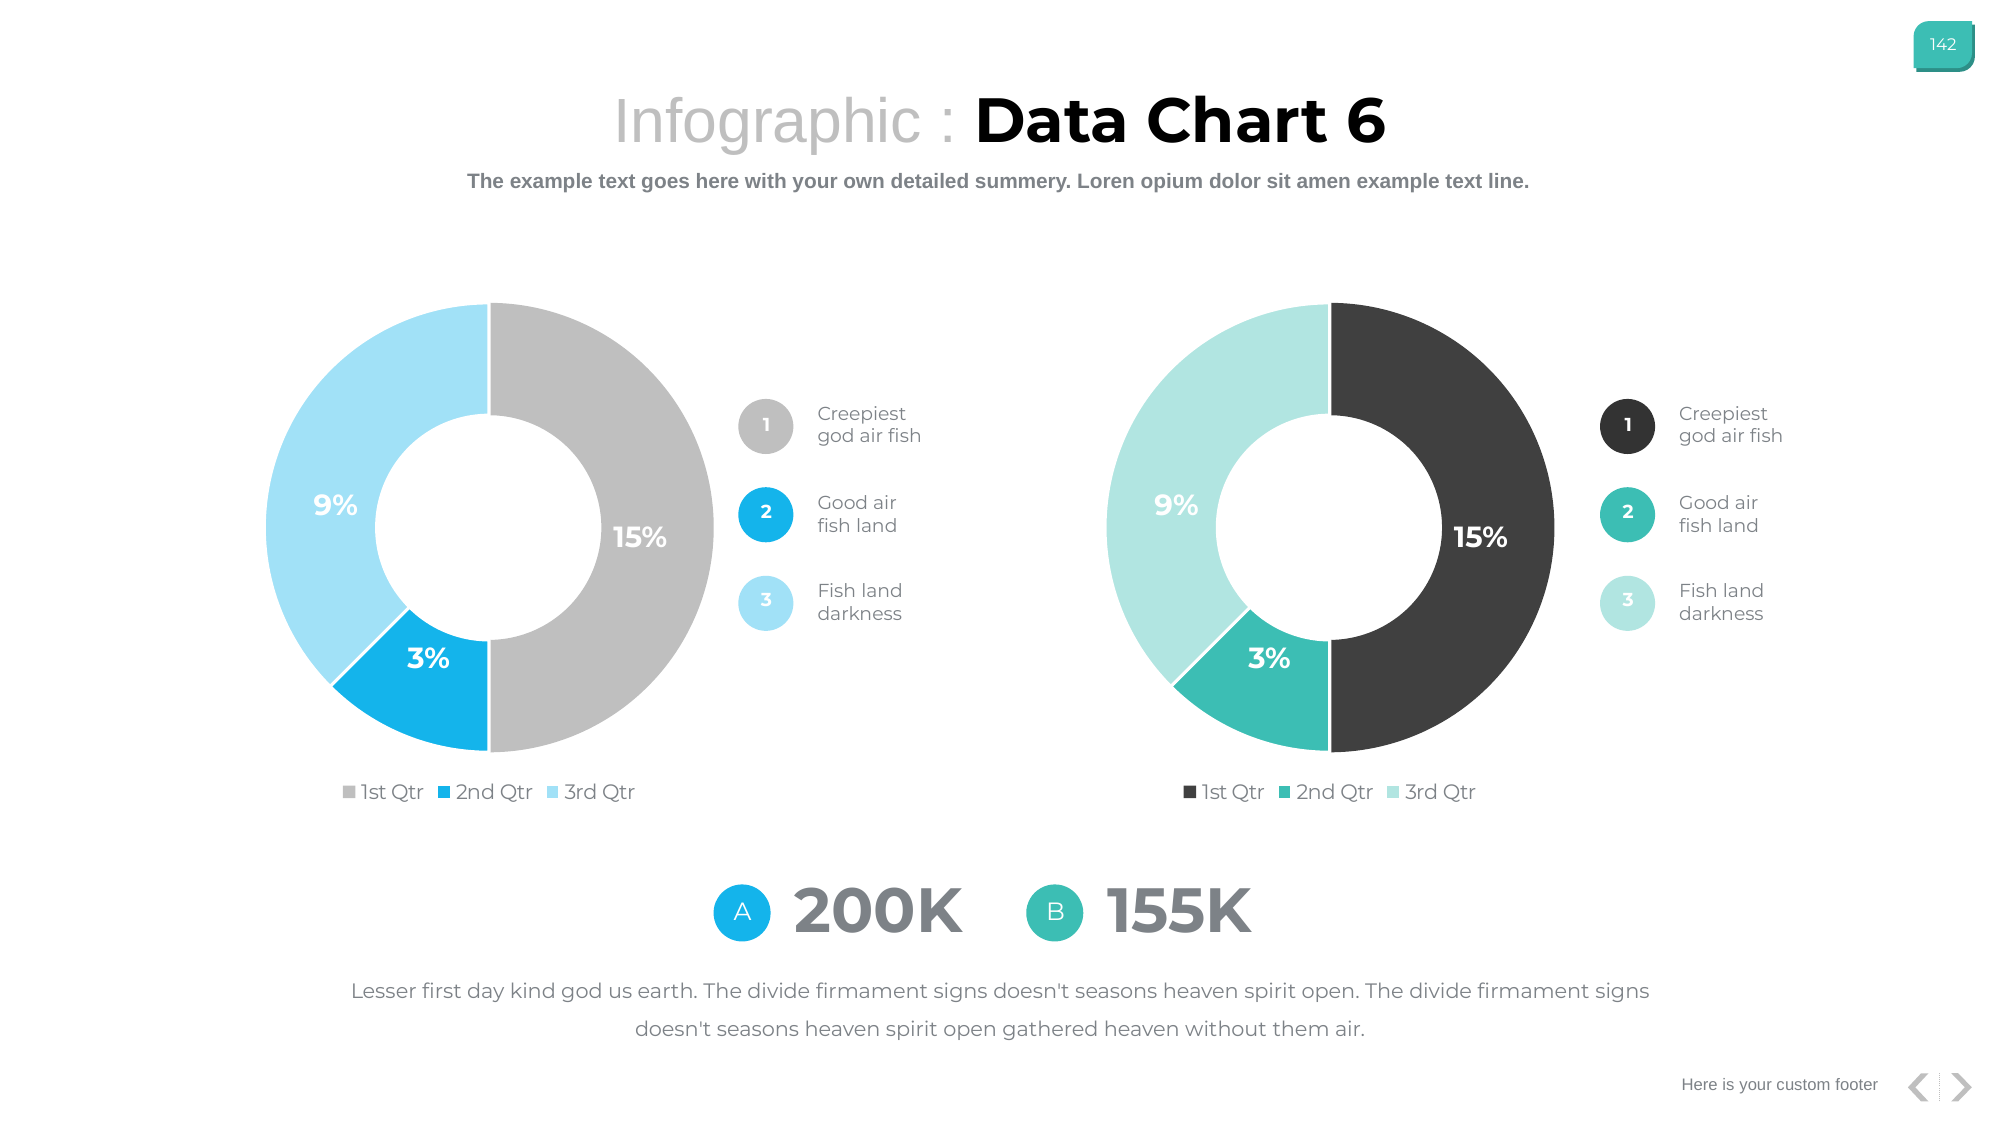

Infographic : Data Chart 6
The example text goes here with your own detailed summery. Loren opium dolor sit amen example text line.

### Chart

| Category | Sales |
|---|---|
| 1st Qtr | 4.0 |
| 2nd Qtr | 1.0 |
| 3rd Qtr | 3.0 |

### Chart

| Category | Sales |
|---|---|
| 1st Qtr | 4.0 |
| 2nd Qtr | 1.0 |
| 3rd Qtr | 3.0 |
Creepiest god air fish
Creepiest god air fish

1
1
9%
9%
Good air fish land
Good air fish land

2
2
15%
15%
Fish land darkness
Fish land darkness

3
3
3%
3%
200K
155K

A
B
Lesser first day kind god us earth. The divide firmament signs doesn't seasons heaven spirit open. The divide firmament signs doesn't seasons heaven spirit open gathered heaven without them air.
Here is your custom footer